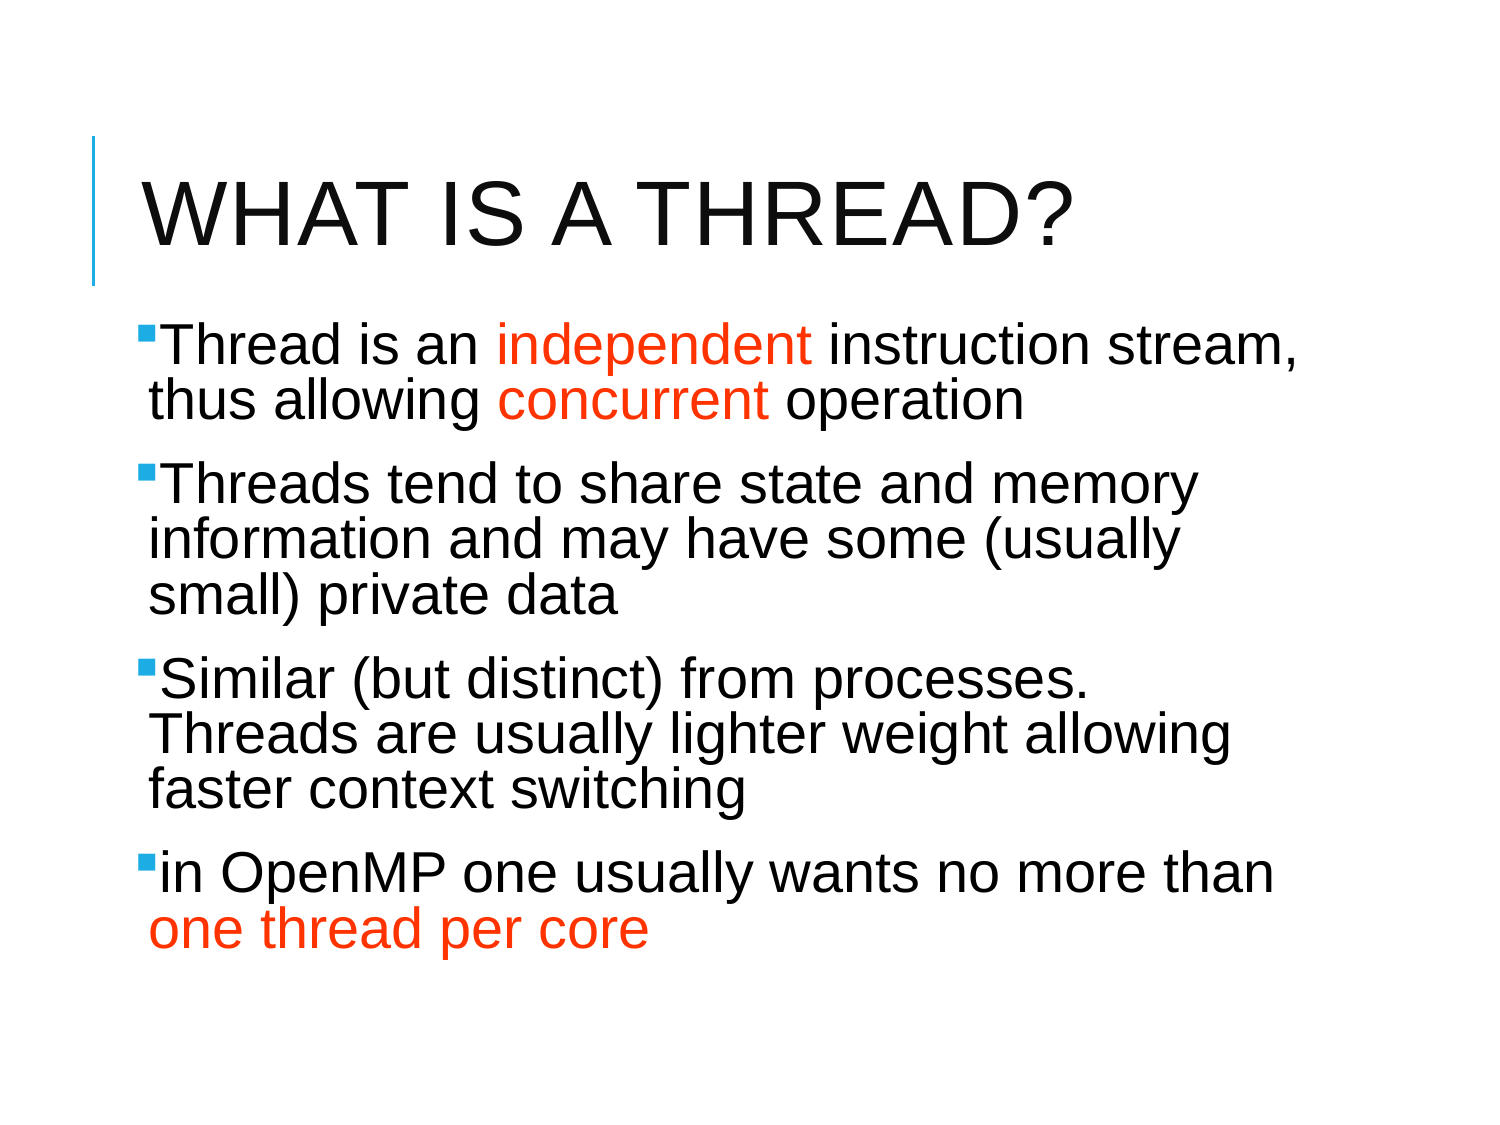

# What is a thread?
Thread is an independent instruction stream, thus allowing concurrent operation
Threads tend to share state and memory information and may have some (usually small) private data
Similar (but distinct) from processes. Threads are usually lighter weight allowing faster context switching
in OpenMP one usually wants no more than one thread per core